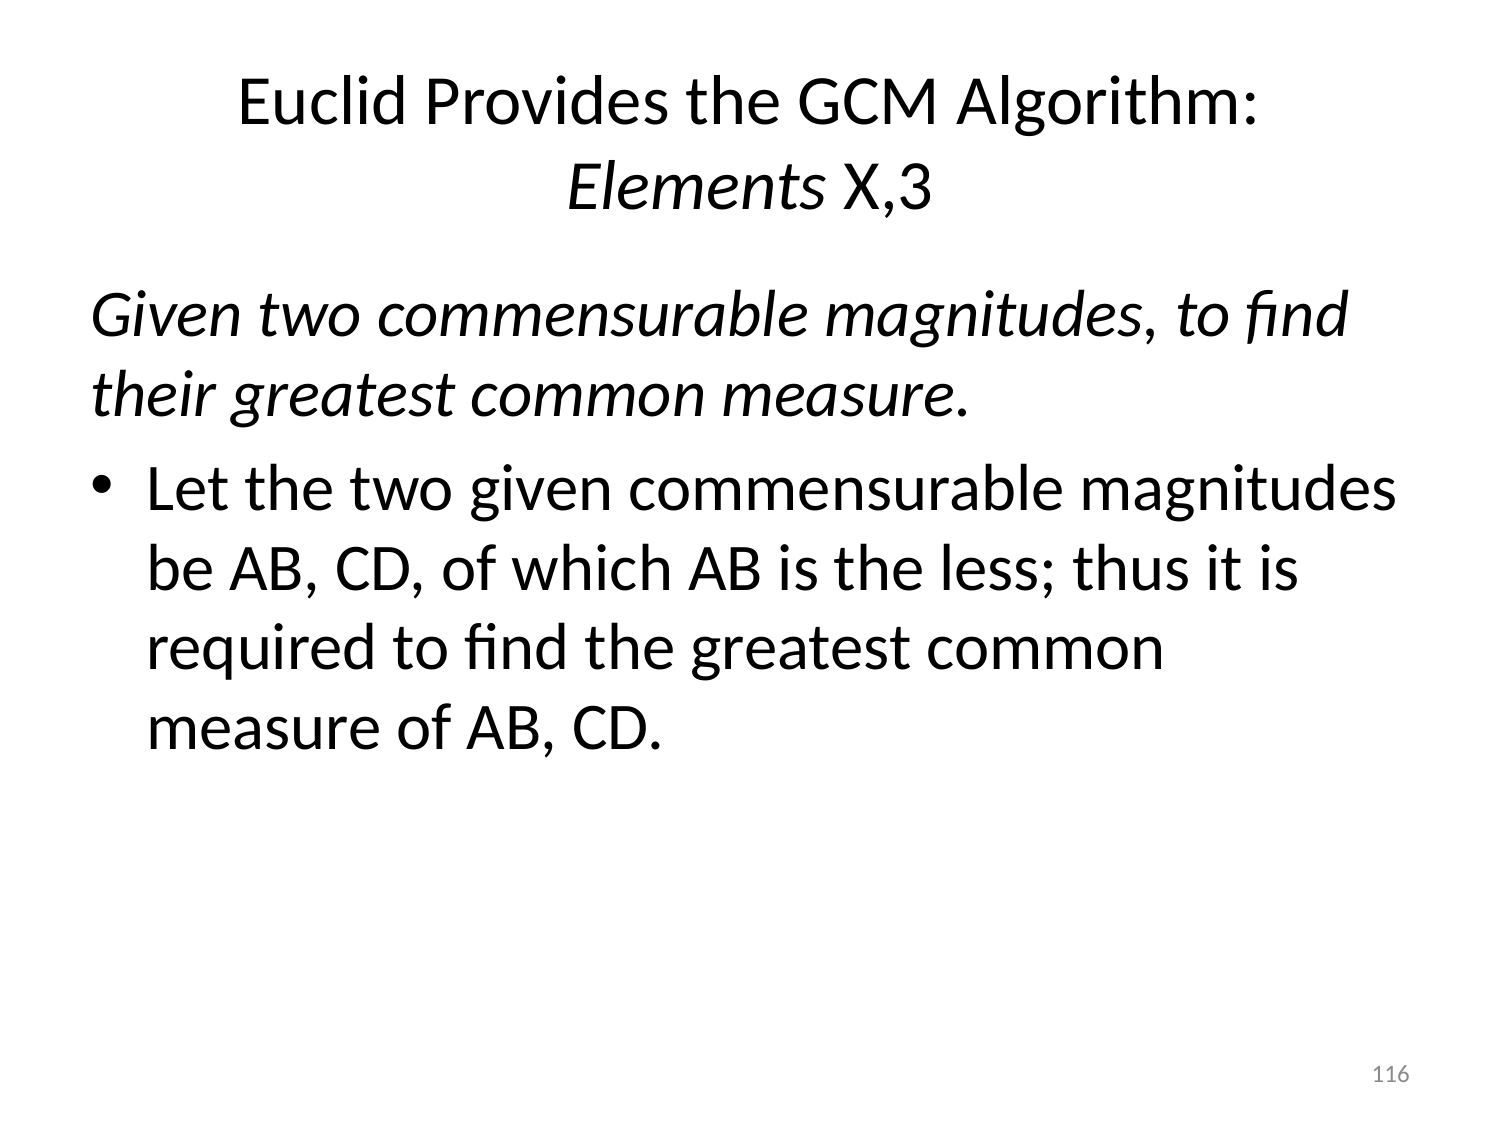

# Euclid Provides the GCM Algorithm: Elements X,3
Given two commensurable magnitudes, to find their greatest common measure.
Let the two given commensurable magnitudes be AB, CD, of which AB is the less; thus it is required to find the greatest common measure of AB, CD.

116